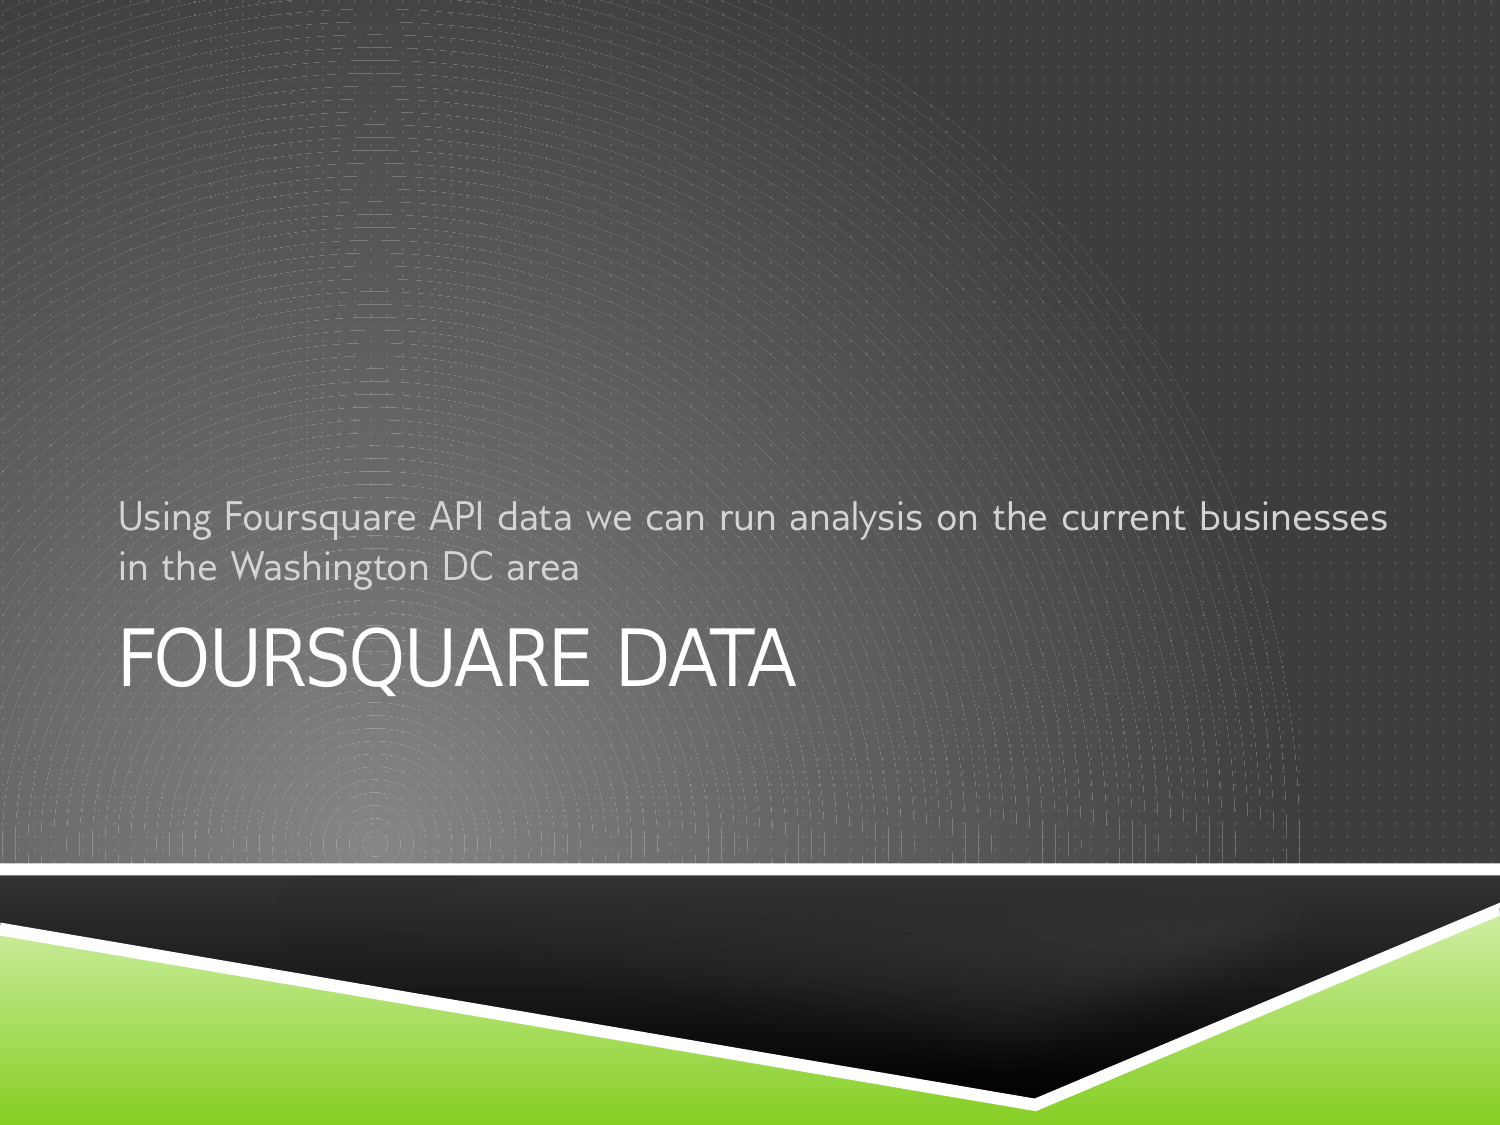

Using Foursquare API data we can run analysis on the current businesses in the Washington DC area
# Foursquare Data